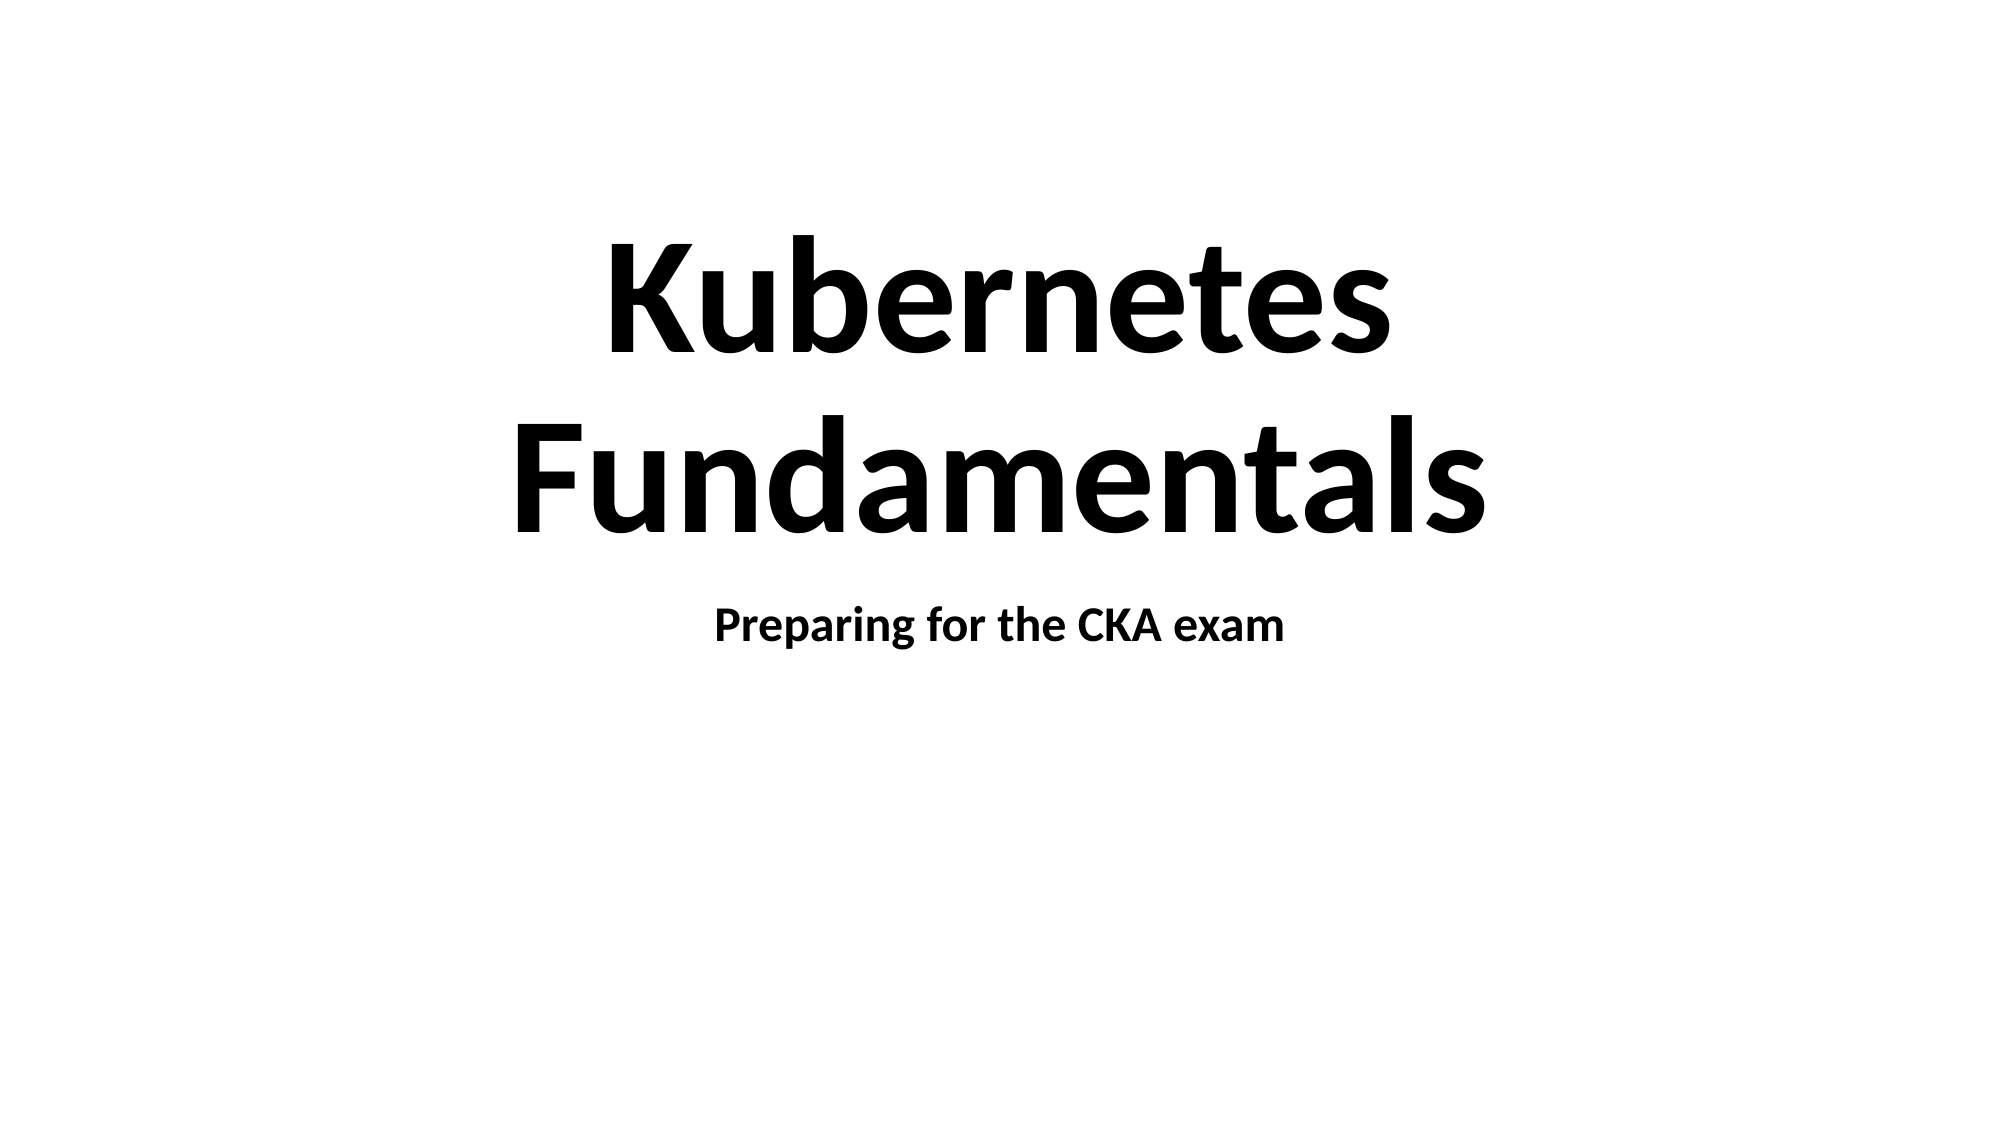

Kubernetes Fundamentals
Preparing for the CKA exam